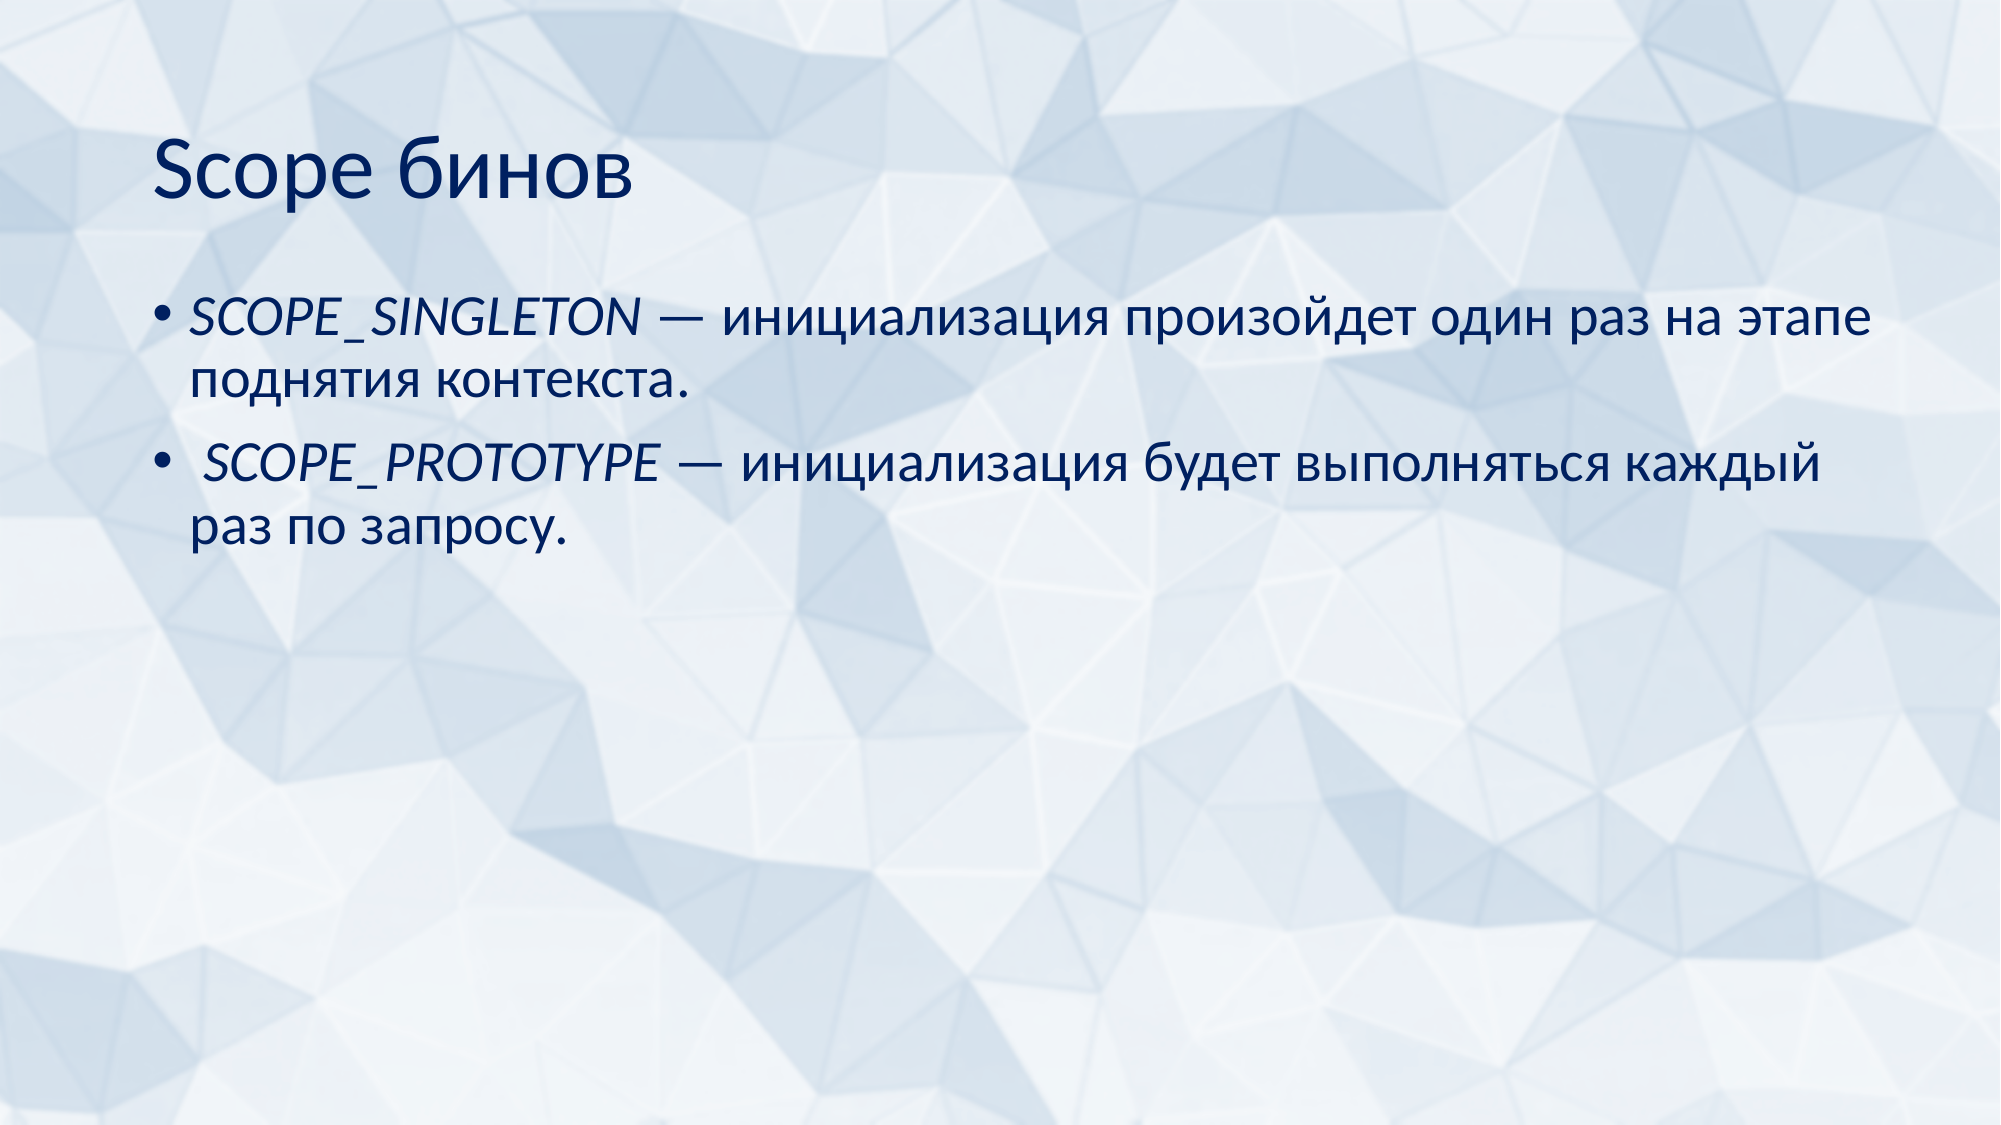

# Scope бинов
SCOPE_SINGLETON — инициализация произойдет один раз на этапе поднятия контекста.
 SCOPE_PROTOTYPE — инициализация будет выполняться каждый раз по запросу.